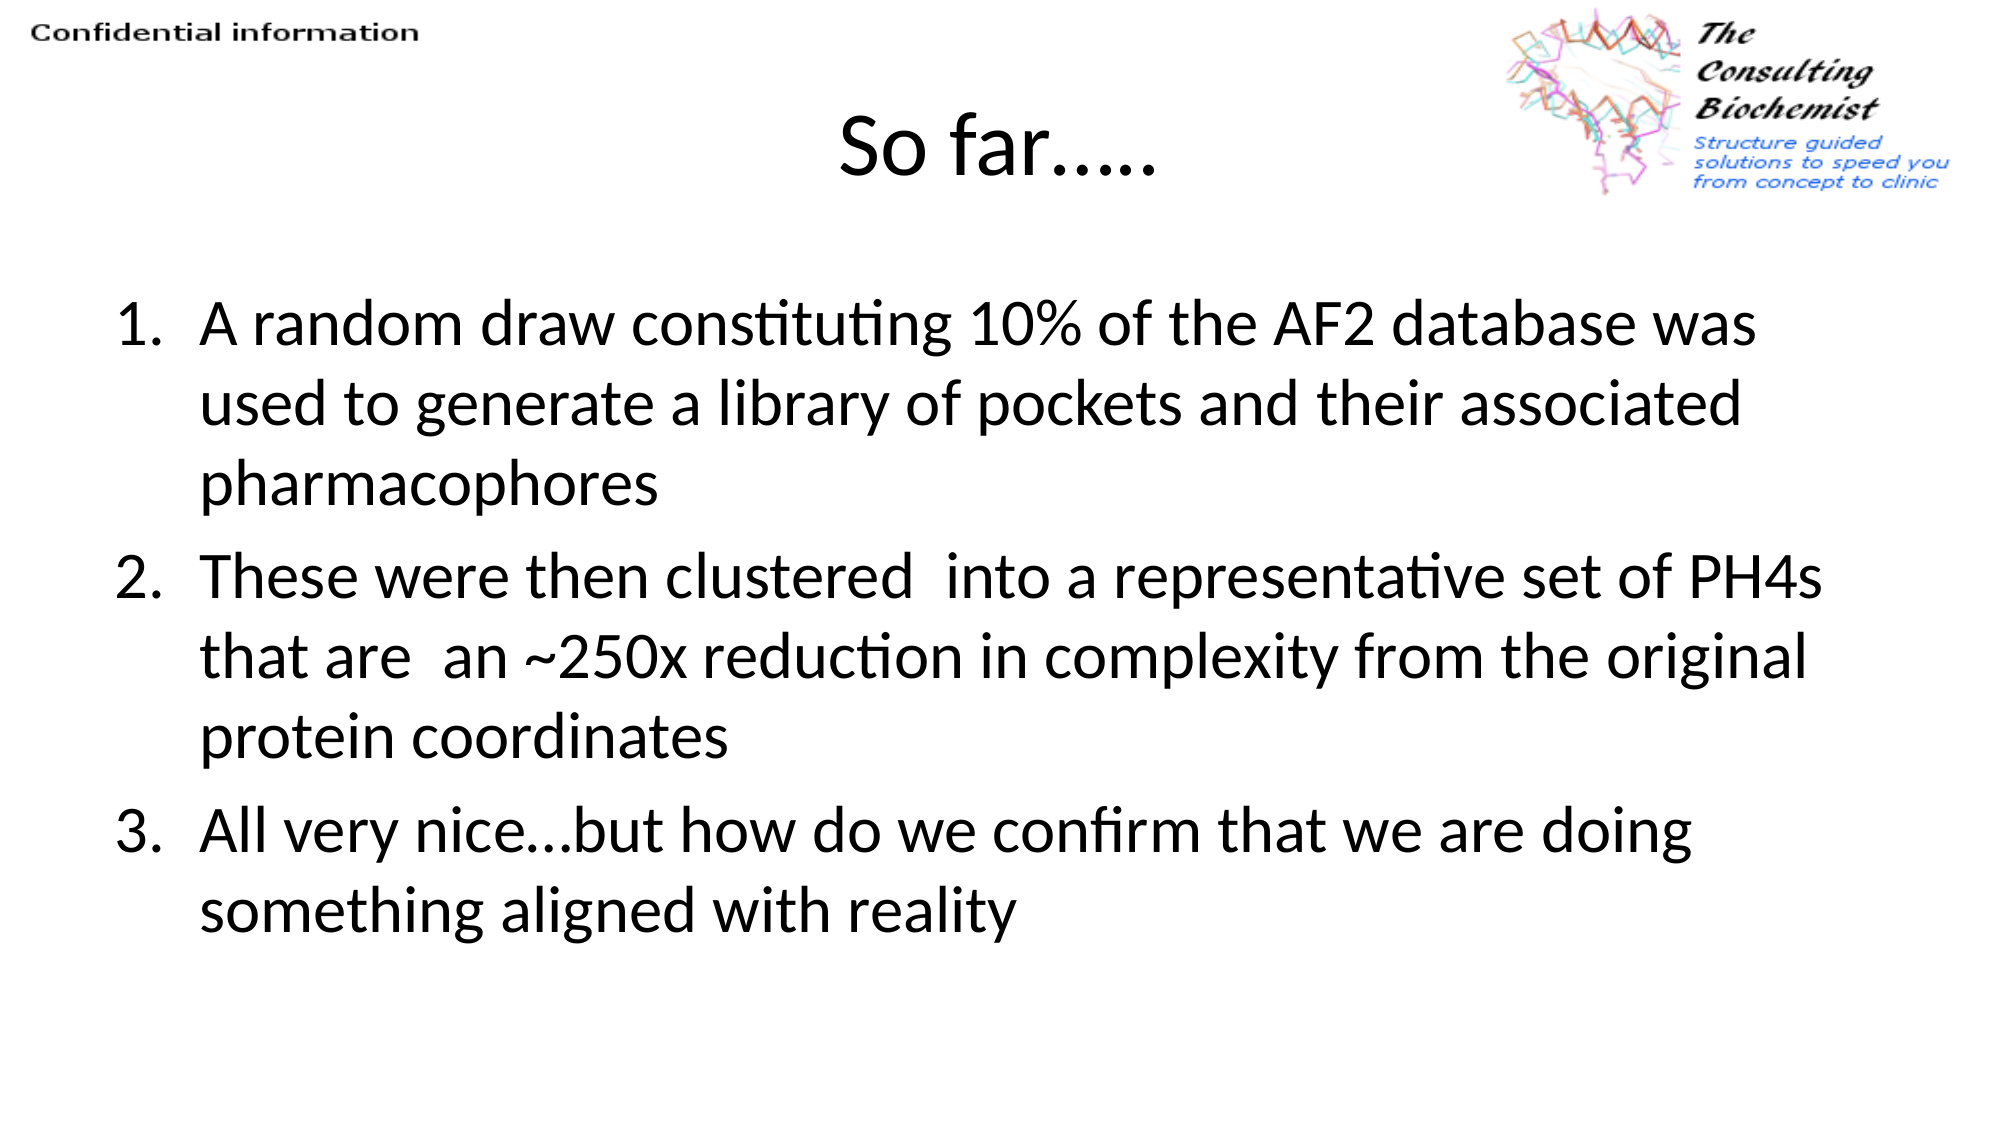

# So far…..
A random draw constituting 10% of the AF2 database was used to generate a library of pockets and their associated pharmacophores
These were then clustered  into a representative set of PH4s that are  an ~250x reduction in complexity from the original protein coordinates
All very nice…but how do we confirm that we are doing something aligned with reality